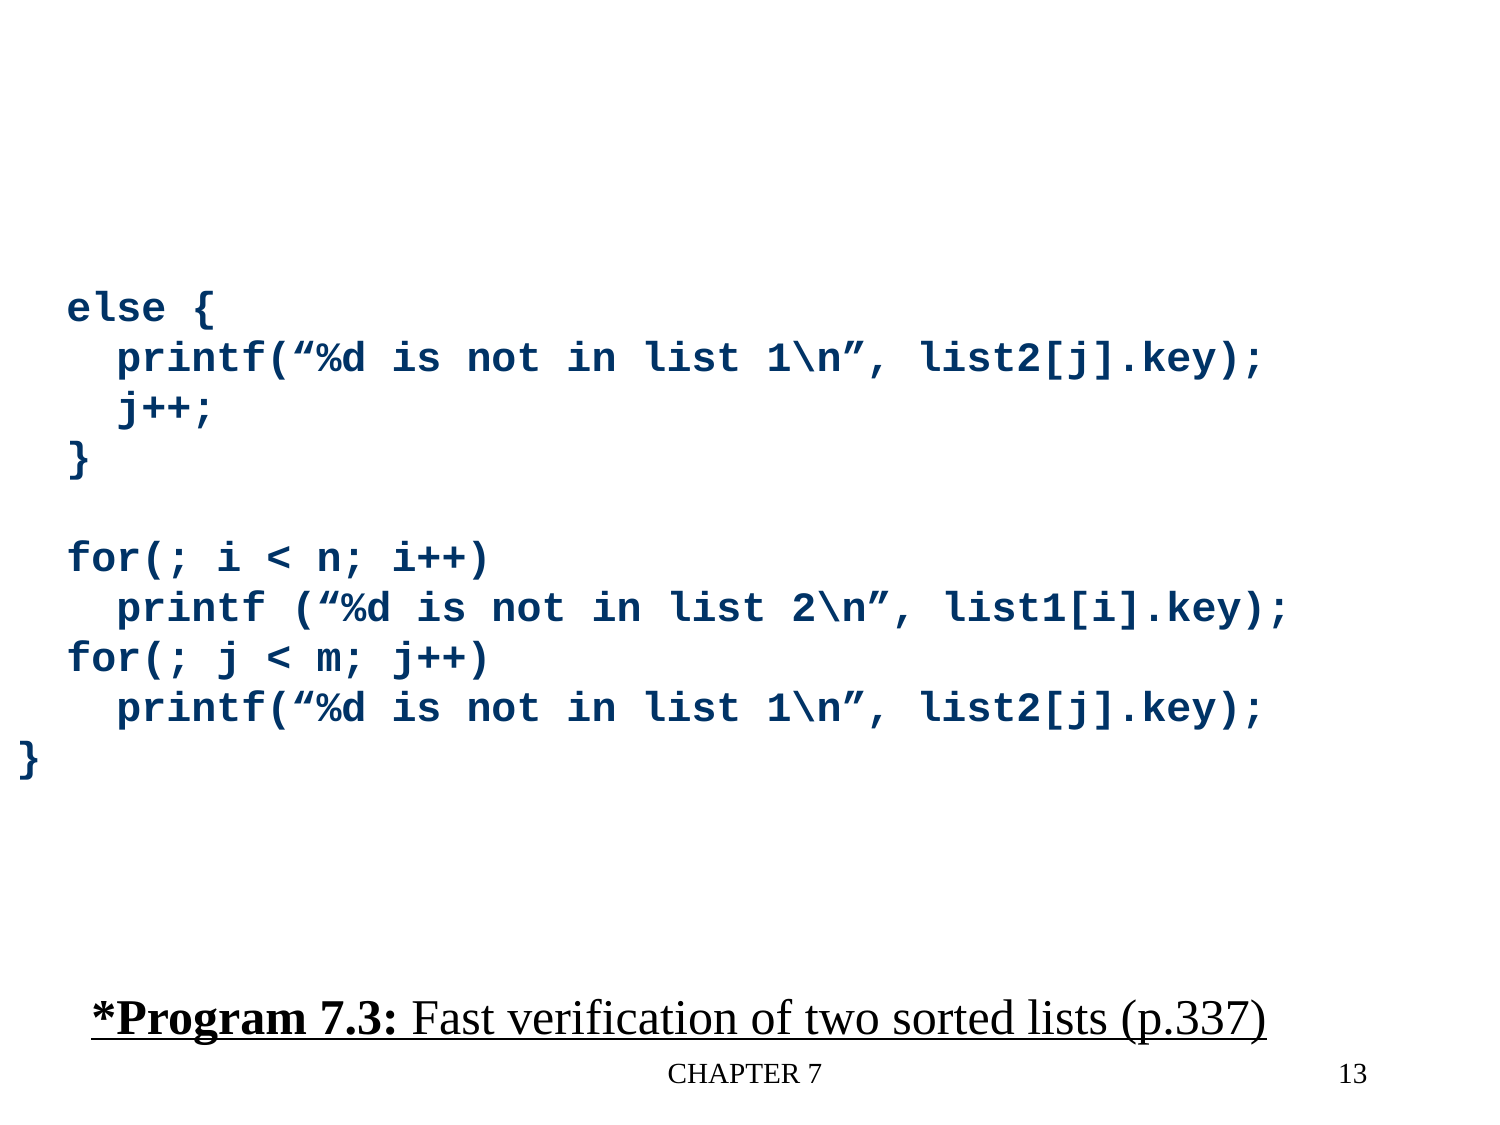

# else { printf(“%d is not in list 1\n”, list2[j].key); j++; } for(; i < n; i++) printf (“%d is not in list 2\n”, list1[i].key); for(; j < m; j++) printf(“%d is not in list 1\n”, list2[j].key); }
*Program 7.3: Fast verification of two sorted lists (p.337)
CHAPTER 7
13